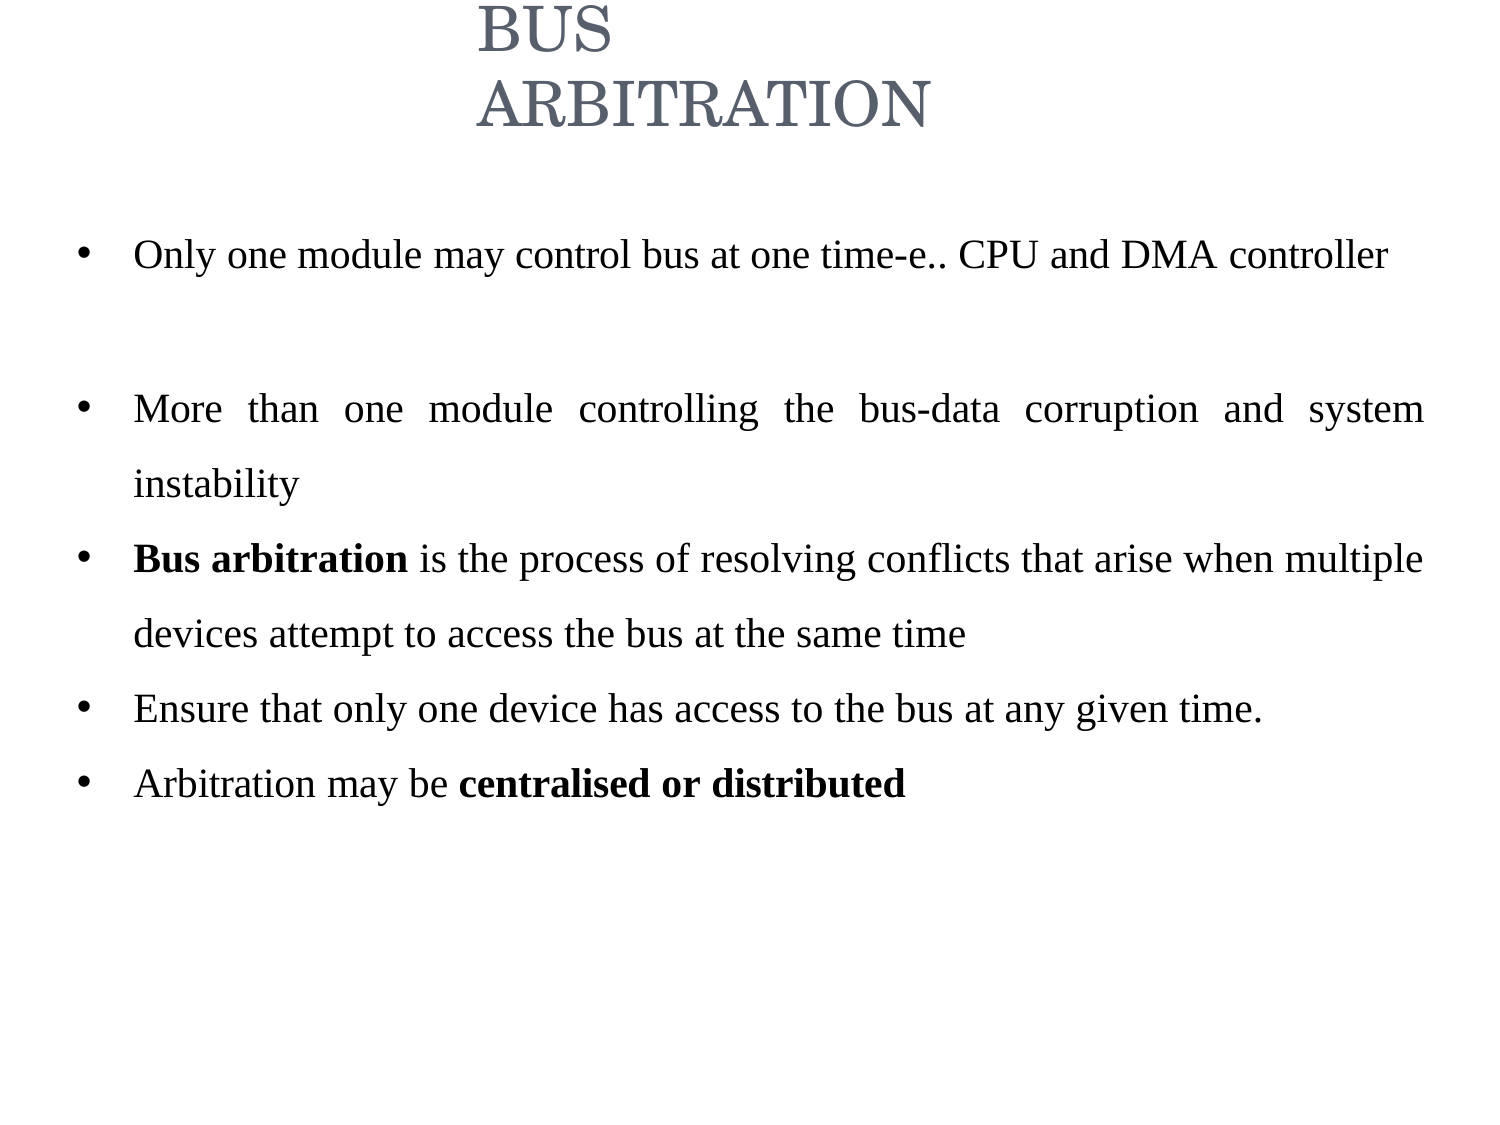

# Bus Arbitration
Only one module may control bus at one time-e.. CPU and DMA controller

More than one module controlling the bus-data corruption and system instability
Bus arbitration is the process of resolving conflicts that arise when multiple devices attempt to access the bus at the same time
Ensure that only one device has access to the bus at any given time.
Arbitration may be centralised or distributed